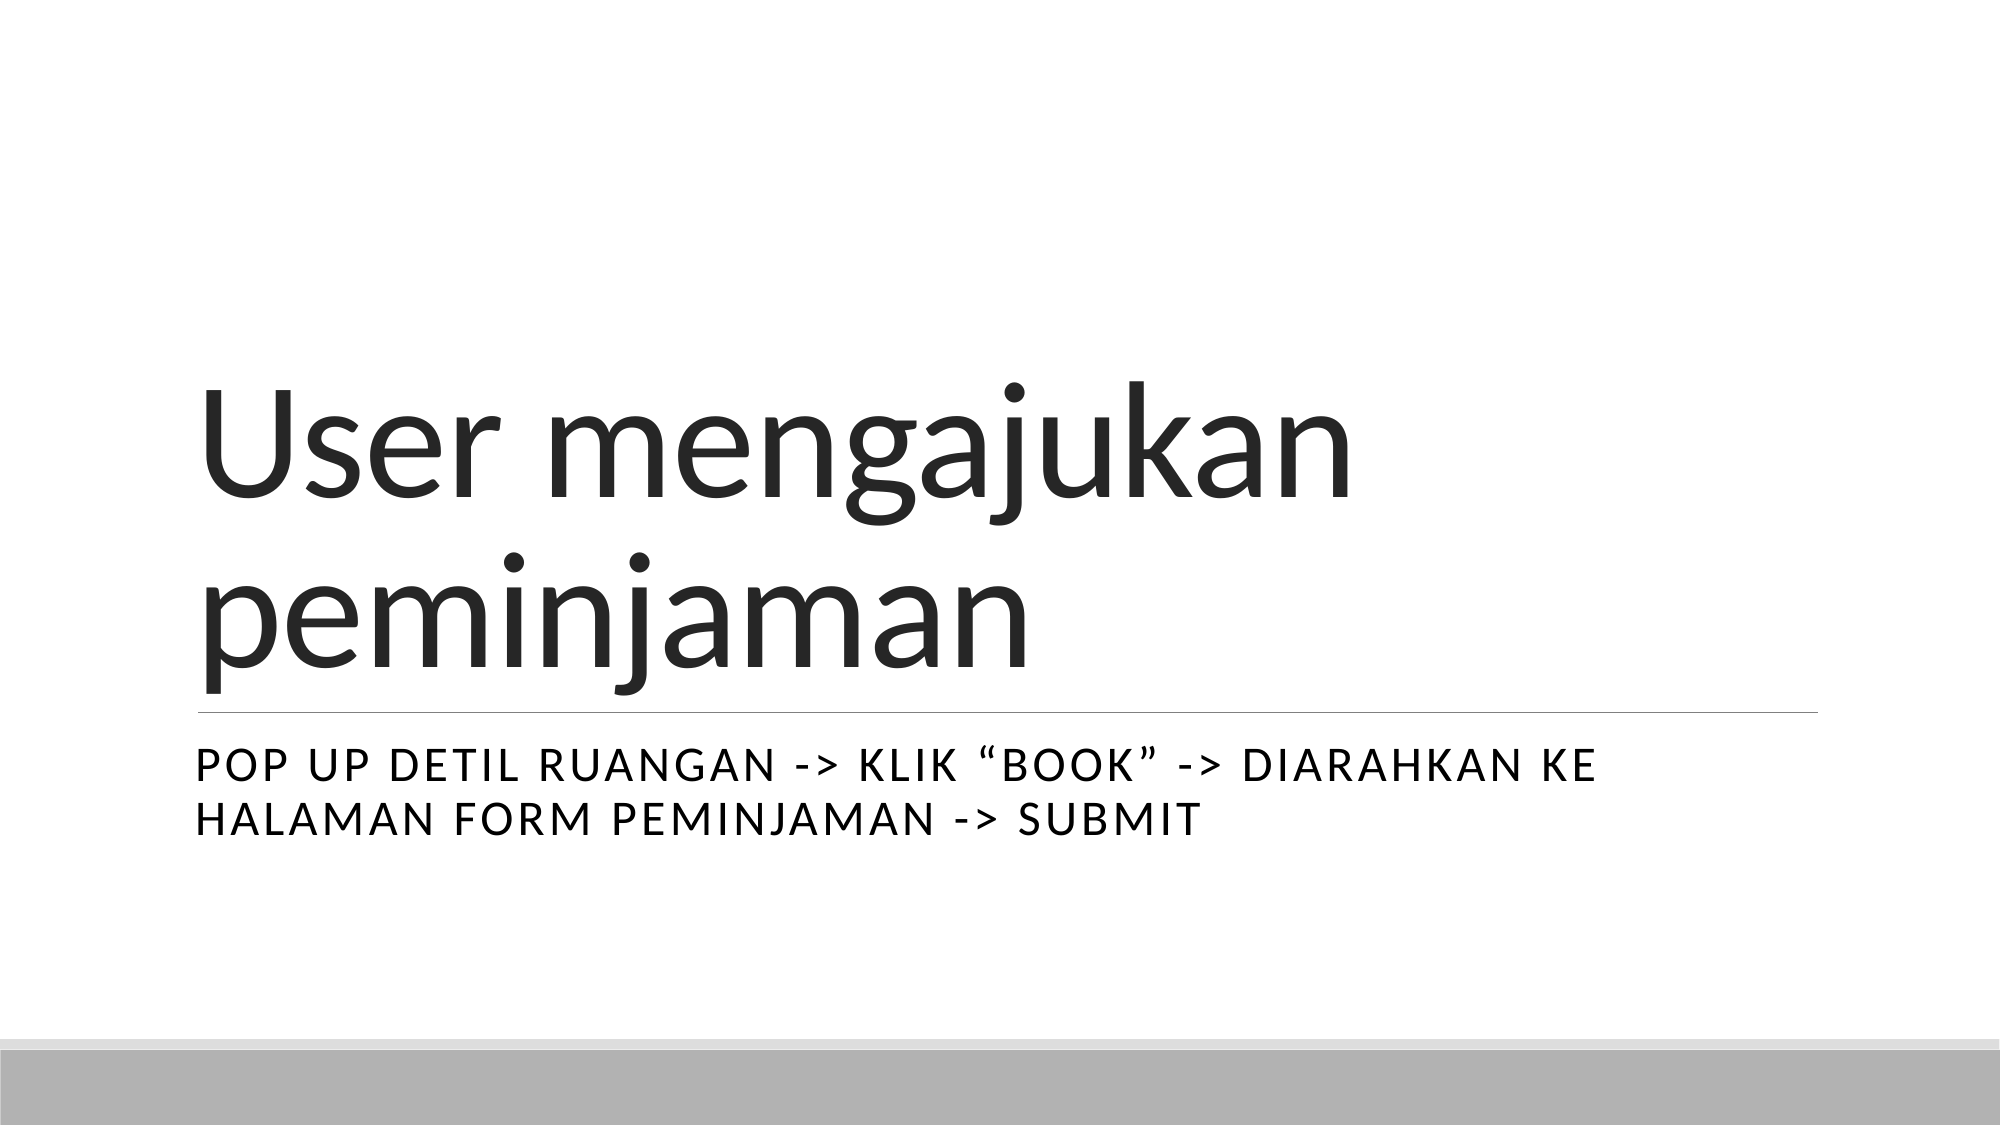

# User mengajukan peminjaman
Pop up detil ruangan -> klik “book” -> diarahkan ke halaman form peminjaman -> submit